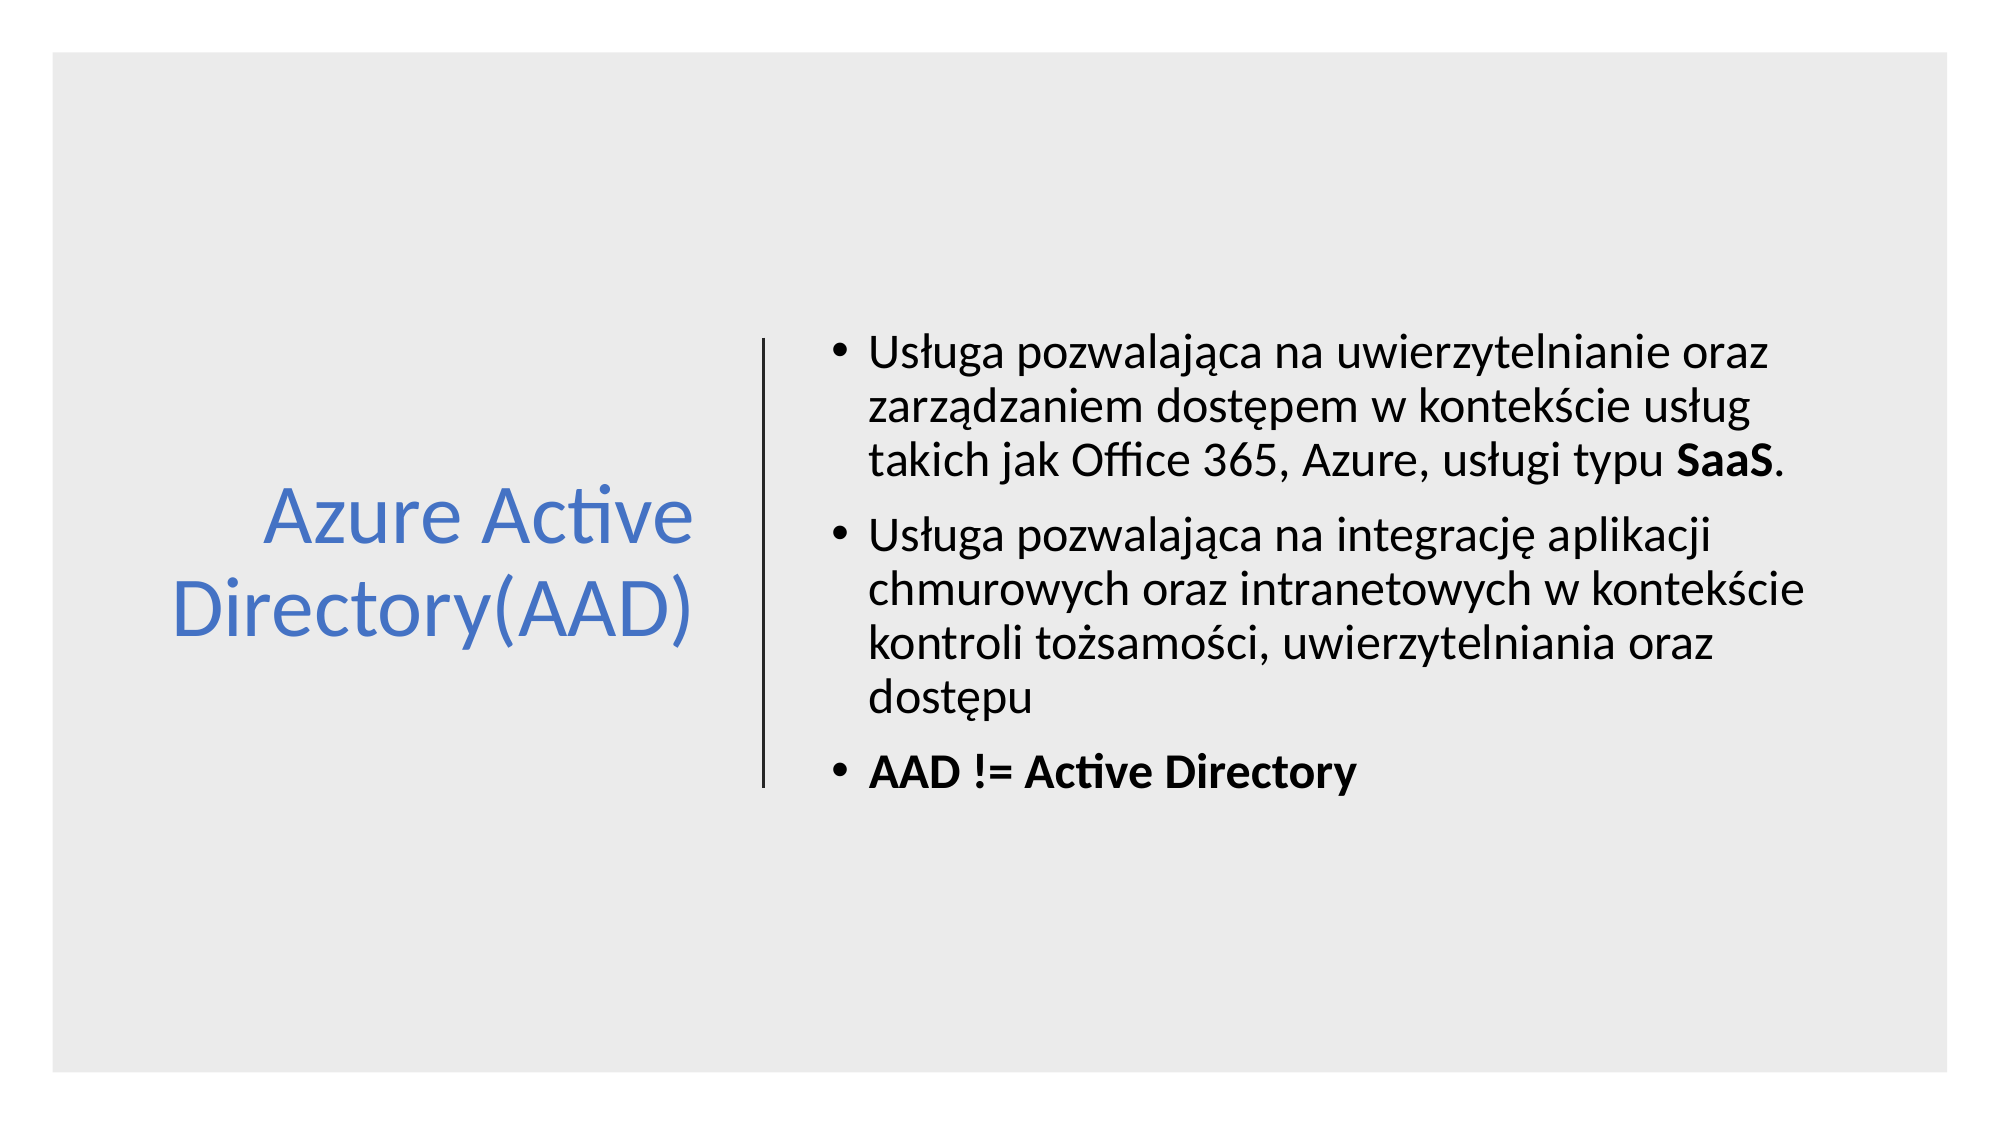

# Azure Active Directory(AAD)
Usługa pozwalająca na uwierzytelnianie oraz zarządzaniem dostępem w kontekście usług takich jak Office 365, Azure, usługi typu SaaS.
Usługa pozwalająca na integrację aplikacji chmurowych oraz intranetowych w kontekście kontroli tożsamości, uwierzytelniania oraz dostępu
AAD != Active Directory